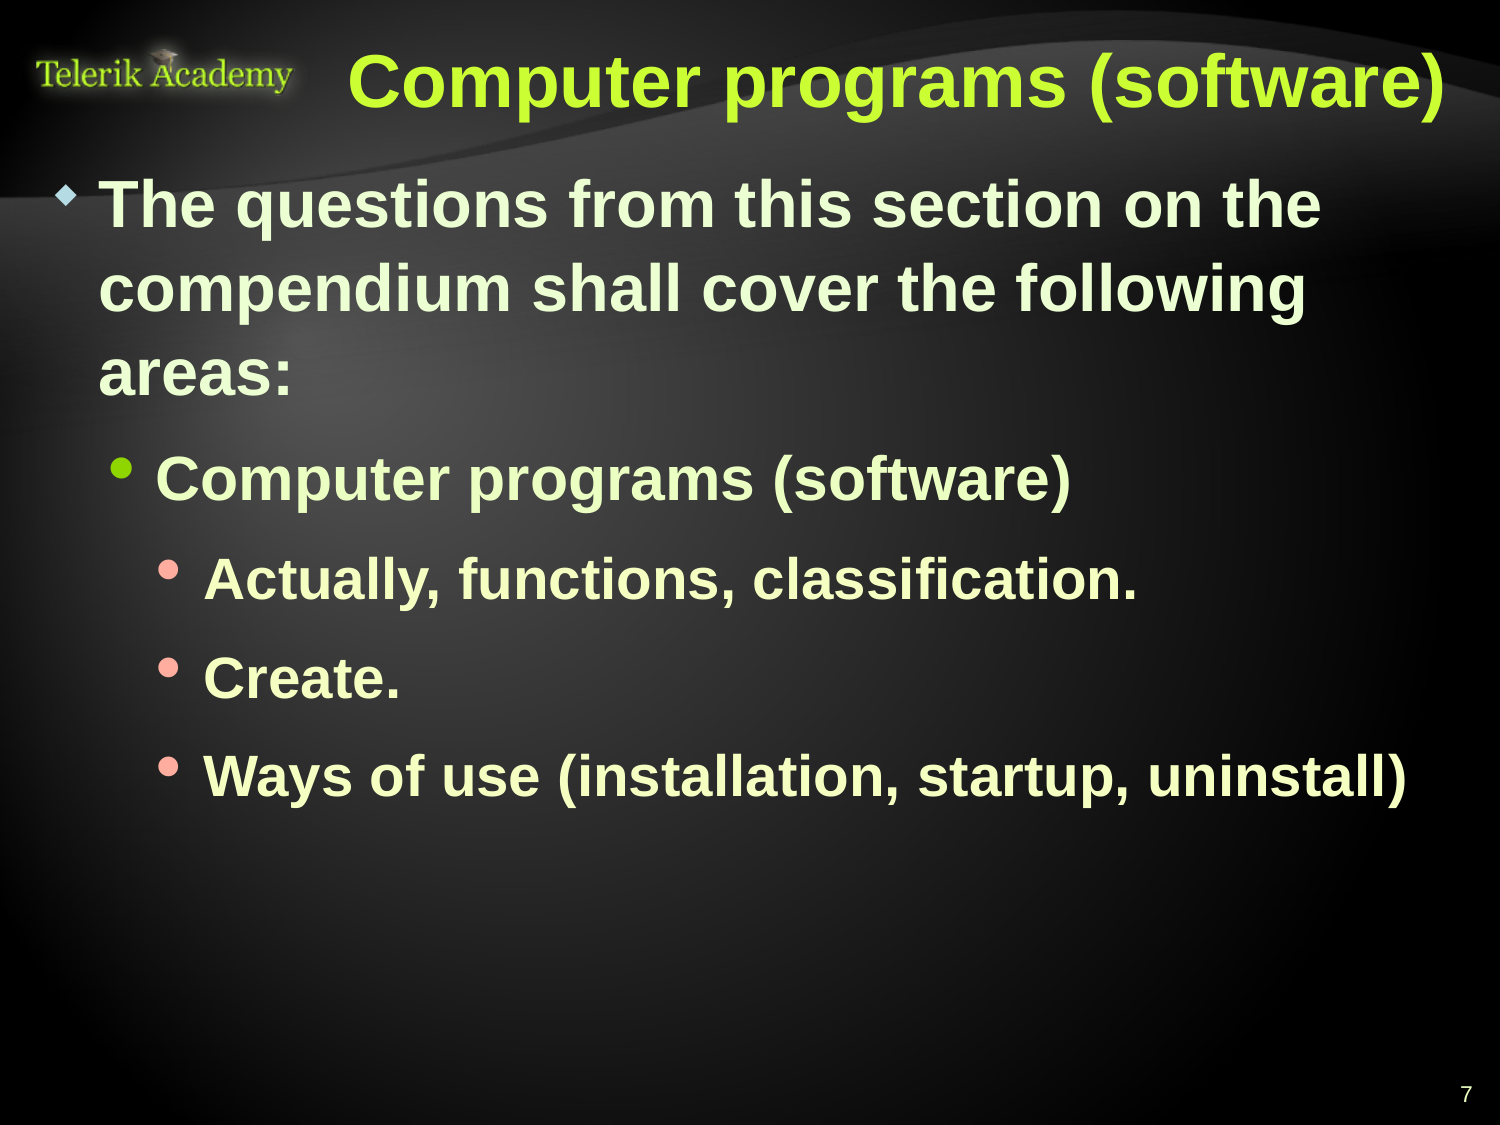

# Computer programs (software)
The questions from this section on the compendium shall cover the following areas:
Computer programs (software)
Actually, functions, classification.
Create.
Ways of use (installation, startup, uninstall)
7